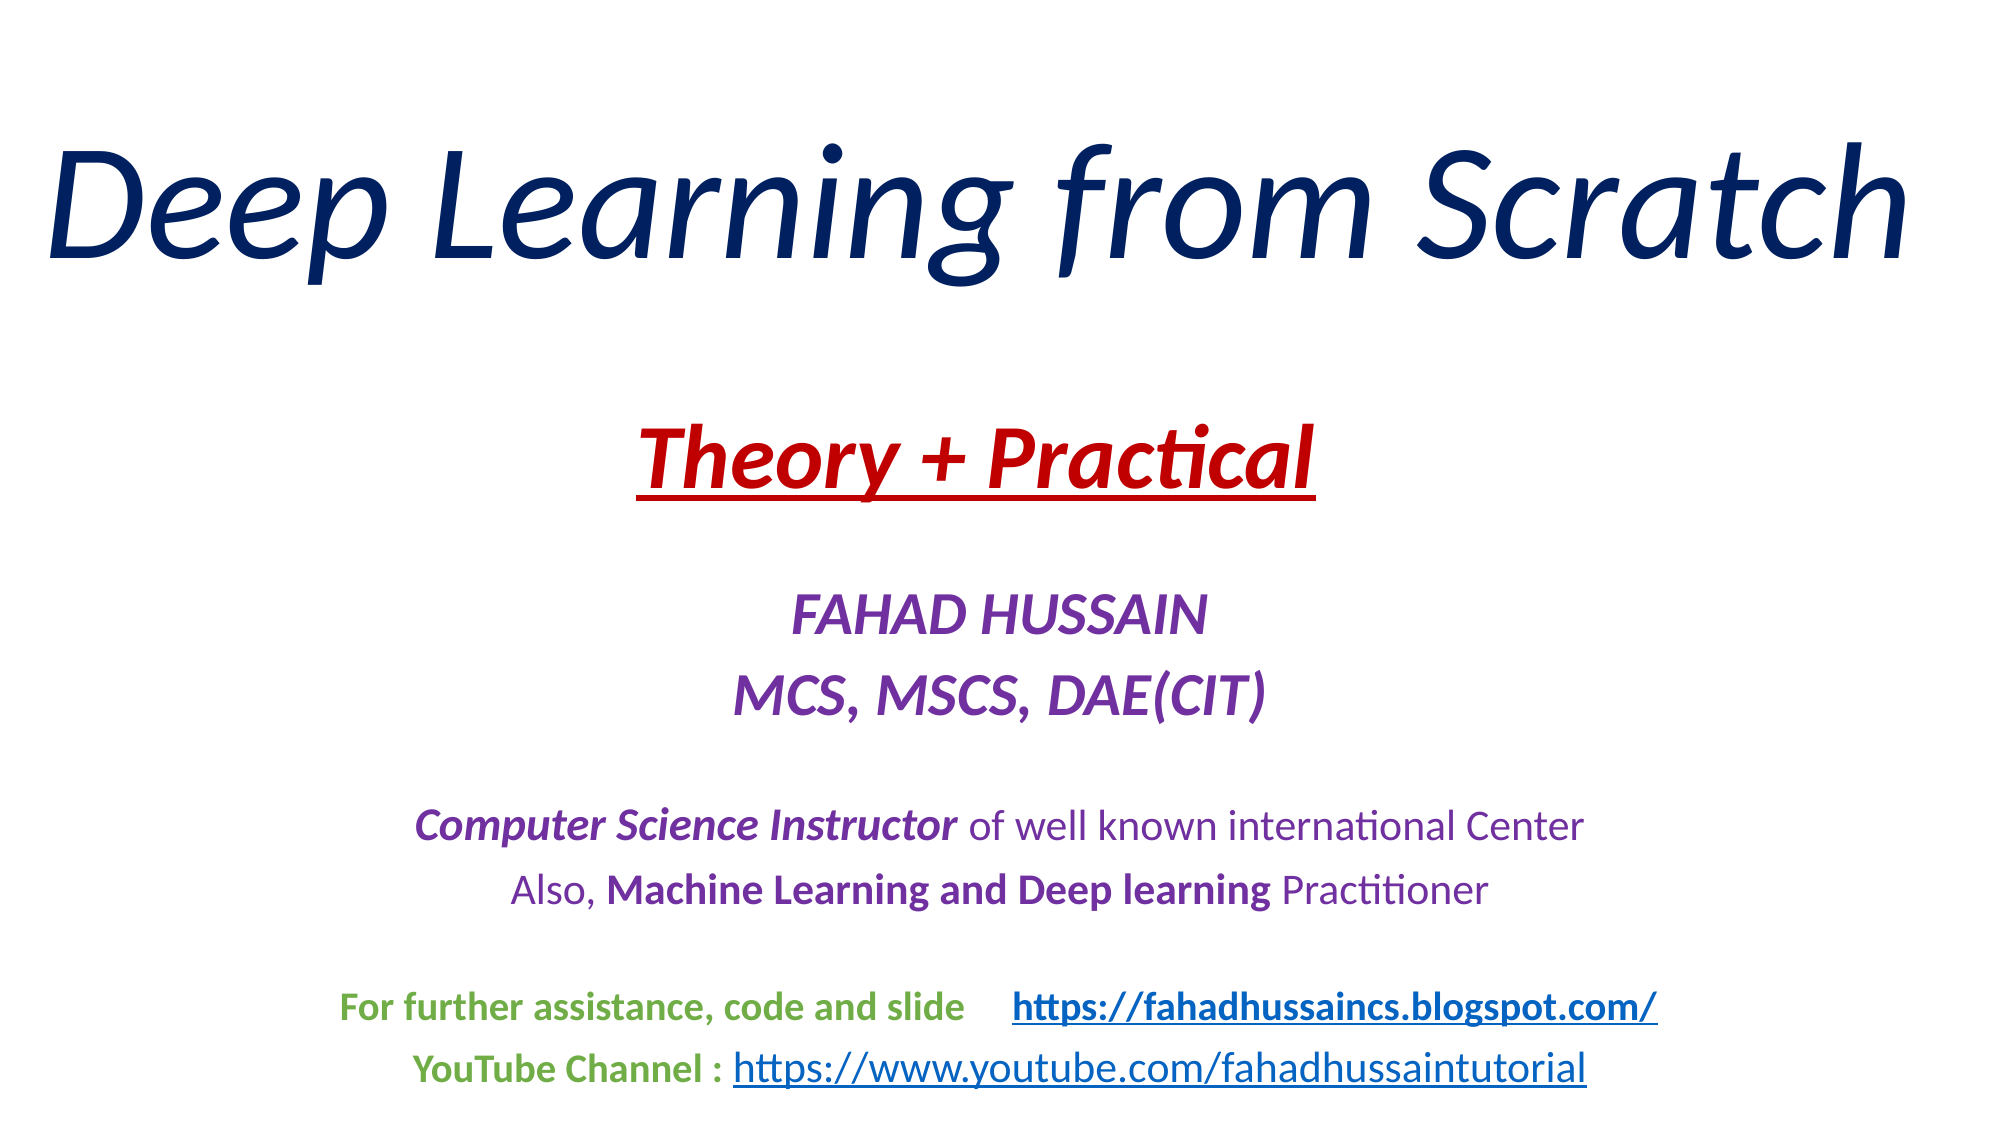

# Deep Learning from Scratch
Theory + Practical

FAHAD HUSSAIN
MCS, MSCS, DAE(CIT)

Computer Science Instructor of well known international Center
Also, Machine Learning and Deep learning Practitioner

For further assistance, code and slide     https://fahadhussaincs.blogspot.com/
YouTube Channel : https://www.youtube.com/fahadhussaintutorial